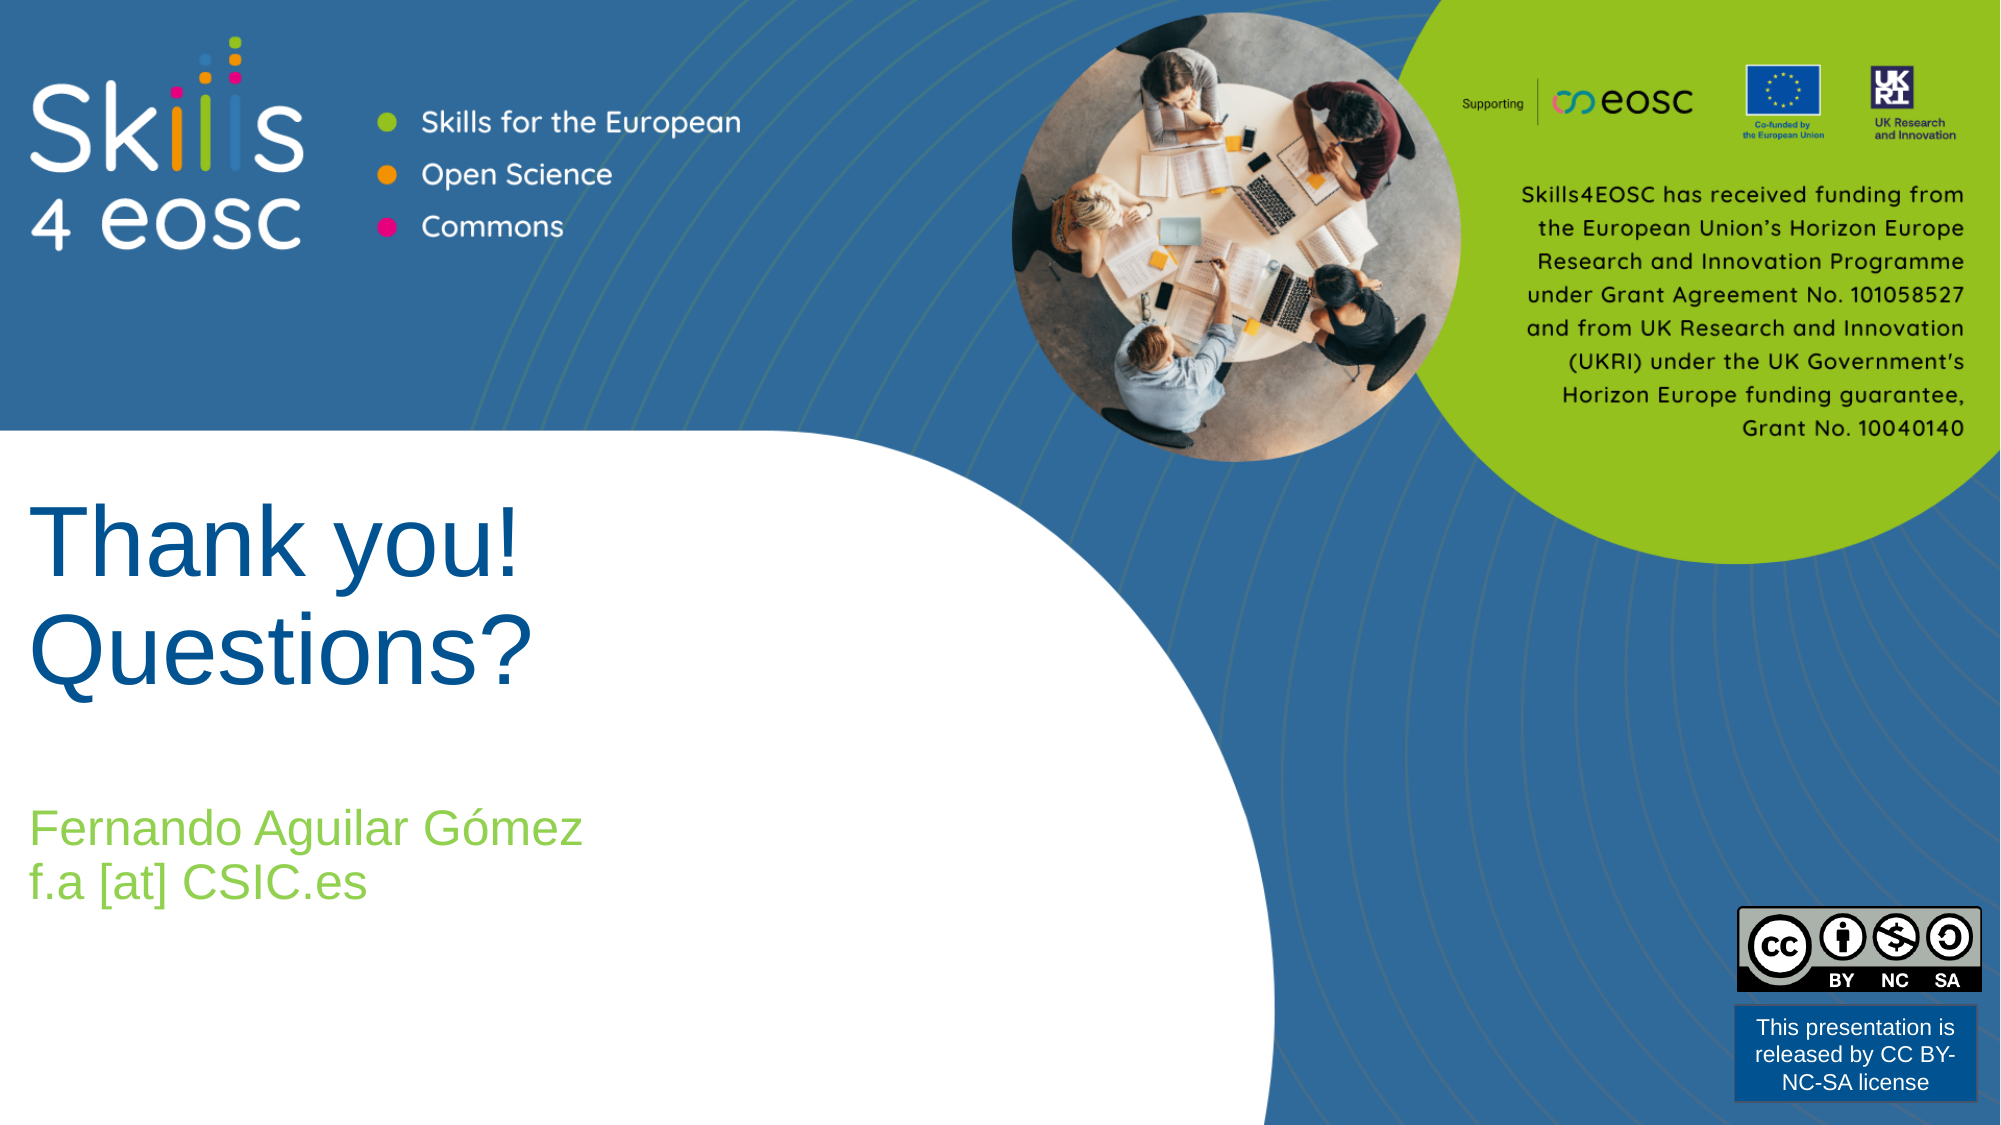

# Thank you! Questions?
Fernando Aguilar Gómez
f.a [at] CSIC.es